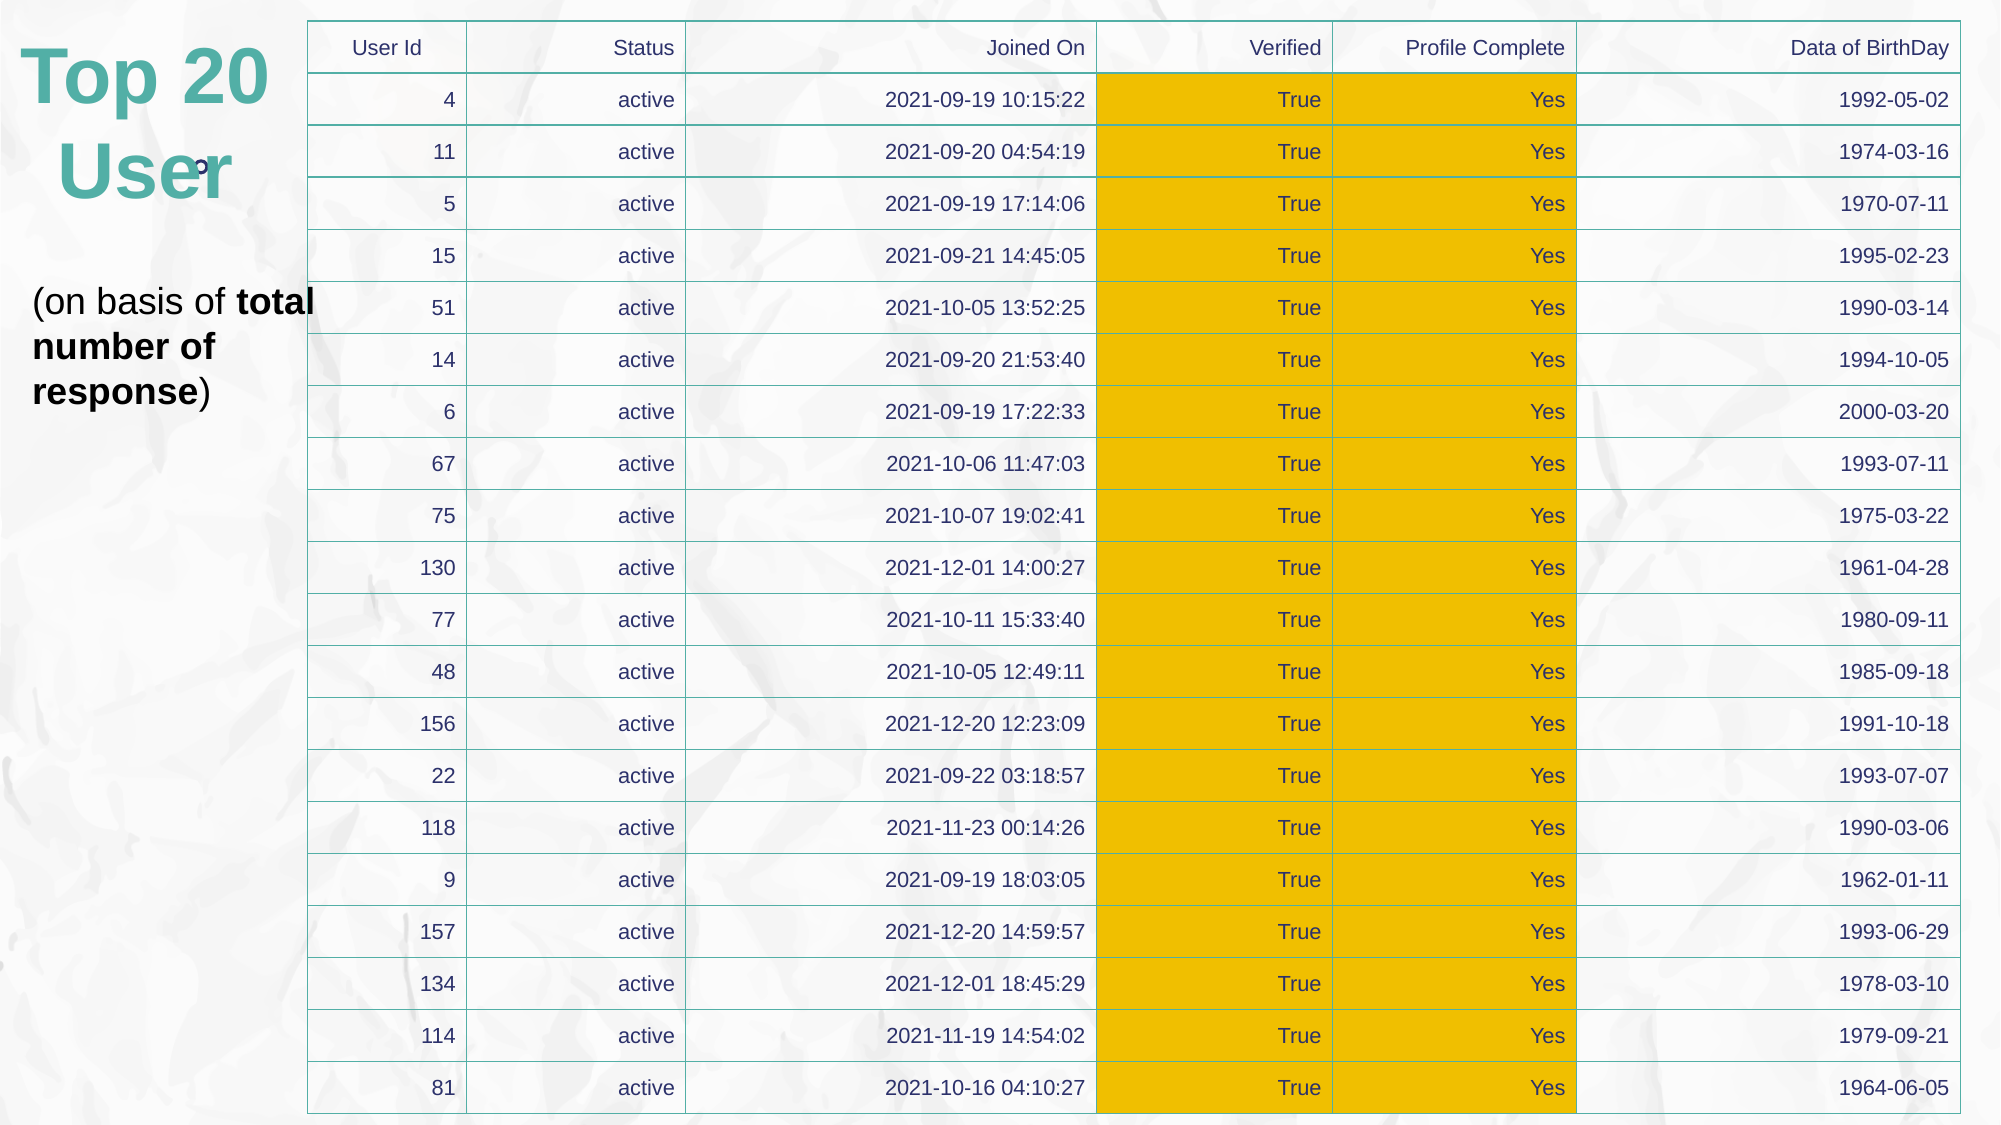

| User Id | Status | Joined On | Verified | Profile Complete | Data of BirthDay |
| --- | --- | --- | --- | --- | --- |
| 4 | active | 2021-09-19 10:15:22 | True | Yes | 1992-05-02 |
| 11 | active | 2021-09-20 04:54:19 | True | Yes | 1974-03-16 |
| 5 | active | 2021-09-19 17:14:06 | True | Yes | 1970-07-11 |
| 15 | active | 2021-09-21 14:45:05 | True | Yes | 1995-02-23 |
| 51 | active | 2021-10-05 13:52:25 | True | Yes | 1990-03-14 |
| 14 | active | 2021-09-20 21:53:40 | True | Yes | 1994-10-05 |
| 6 | active | 2021-09-19 17:22:33 | True | Yes | 2000-03-20 |
| 67 | active | 2021-10-06 11:47:03 | True | Yes | 1993-07-11 |
| 75 | active | 2021-10-07 19:02:41 | True | Yes | 1975-03-22 |
| 130 | active | 2021-12-01 14:00:27 | True | Yes | 1961-04-28 |
| 77 | active | 2021-10-11 15:33:40 | True | Yes | 1980-09-11 |
| 48 | active | 2021-10-05 12:49:11 | True | Yes | 1985-09-18 |
| 156 | active | 2021-12-20 12:23:09 | True | Yes | 1991-10-18 |
| 22 | active | 2021-09-22 03:18:57 | True | Yes | 1993-07-07 |
| 118 | active | 2021-11-23 00:14:26 | True | Yes | 1990-03-06 |
| 9 | active | 2021-09-19 18:03:05 | True | Yes | 1962-01-11 |
| 157 | active | 2021-12-20 14:59:57 | True | Yes | 1993-06-29 |
| 134 | active | 2021-12-01 18:45:29 | True | Yes | 1978-03-10 |
| 114 | active | 2021-11-19 14:54:02 | True | Yes | 1979-09-21 |
| 81 | active | 2021-10-16 04:10:27 | True | Yes | 1964-06-05 |
# Top 20 User
(on basis of total number of response)